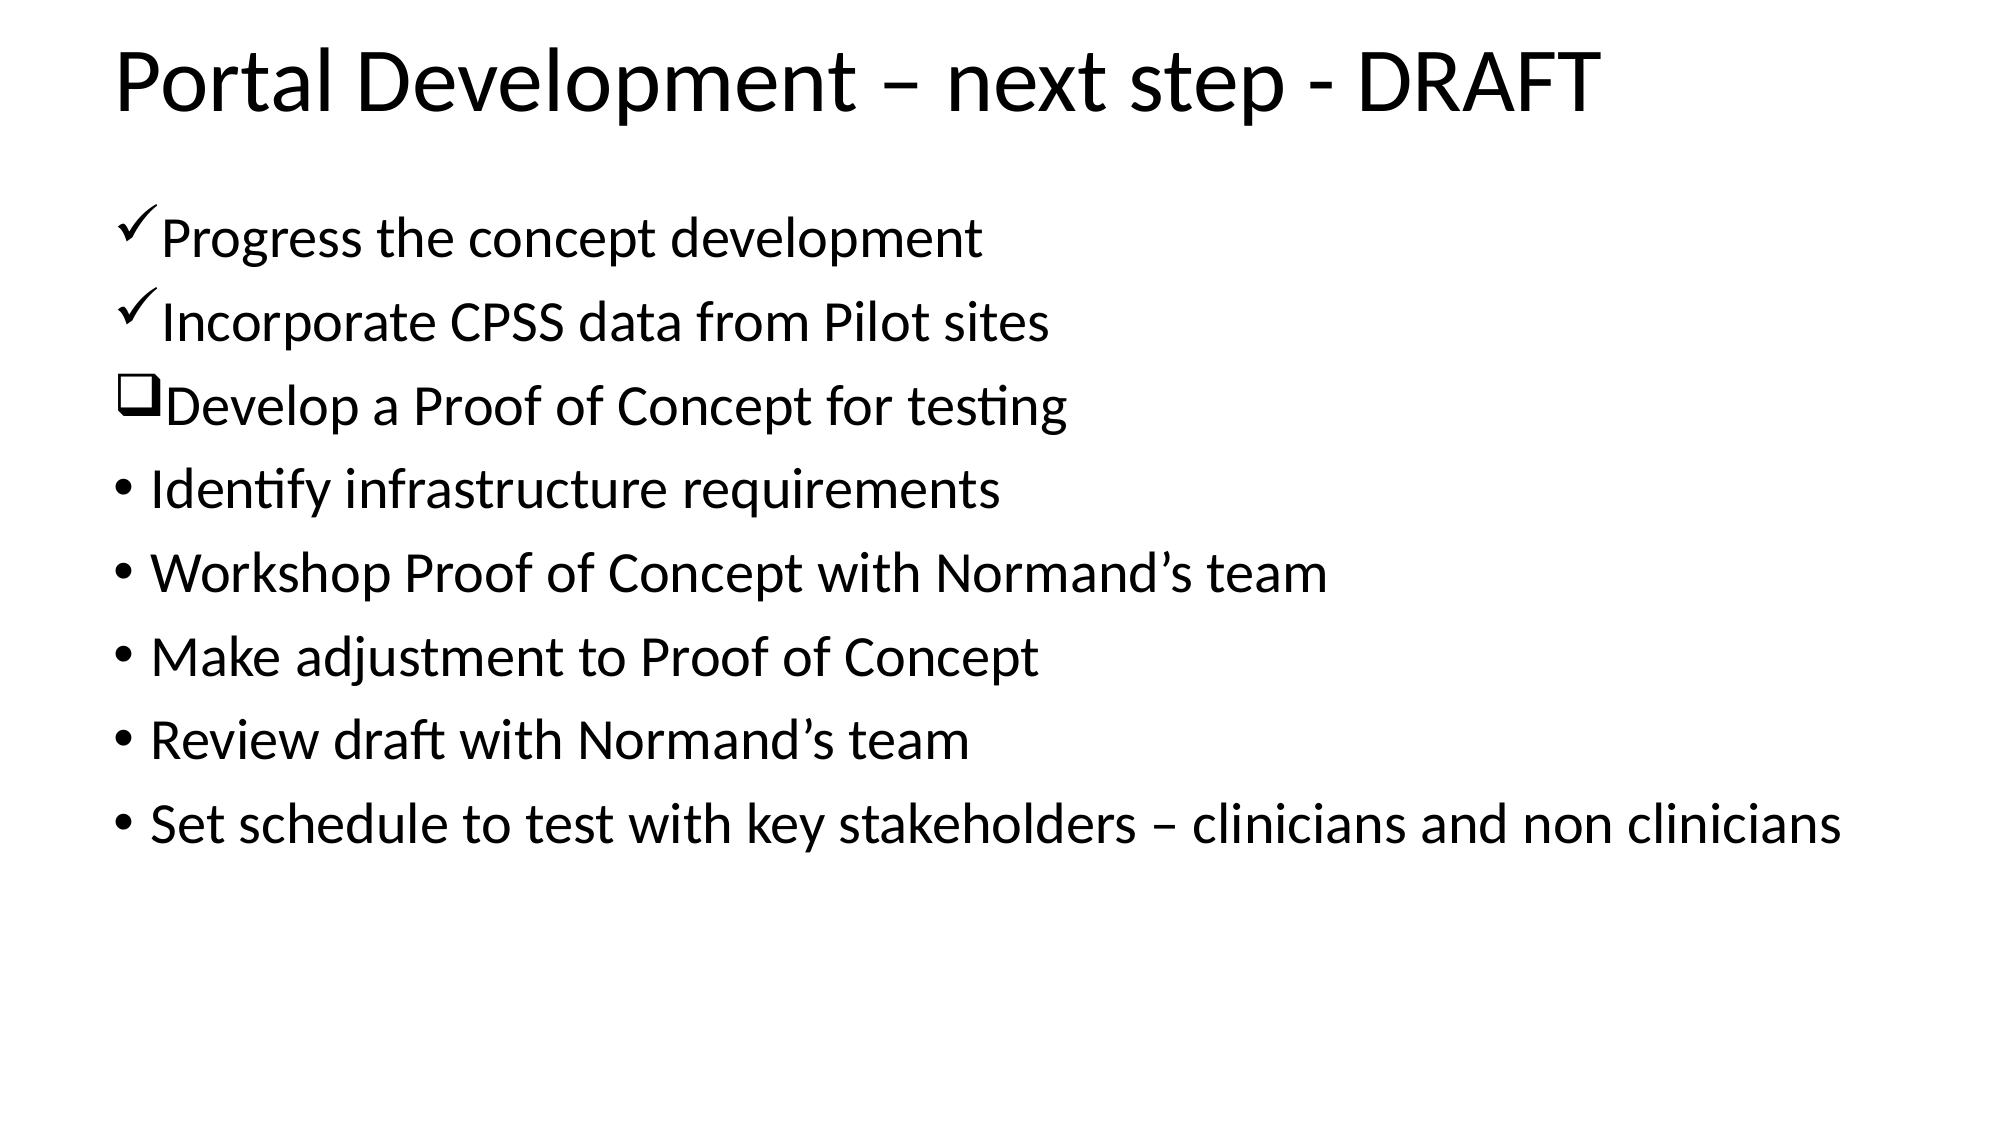

# Portal Development – next step - DRAFT
Progress the concept development
Incorporate CPSS data from Pilot sites
Develop a Proof of Concept for testing
Identify infrastructure requirements
Workshop Proof of Concept with Normand’s team
Make adjustment to Proof of Concept
Review draft with Normand’s team
Set schedule to test with key stakeholders – clinicians and non clinicians